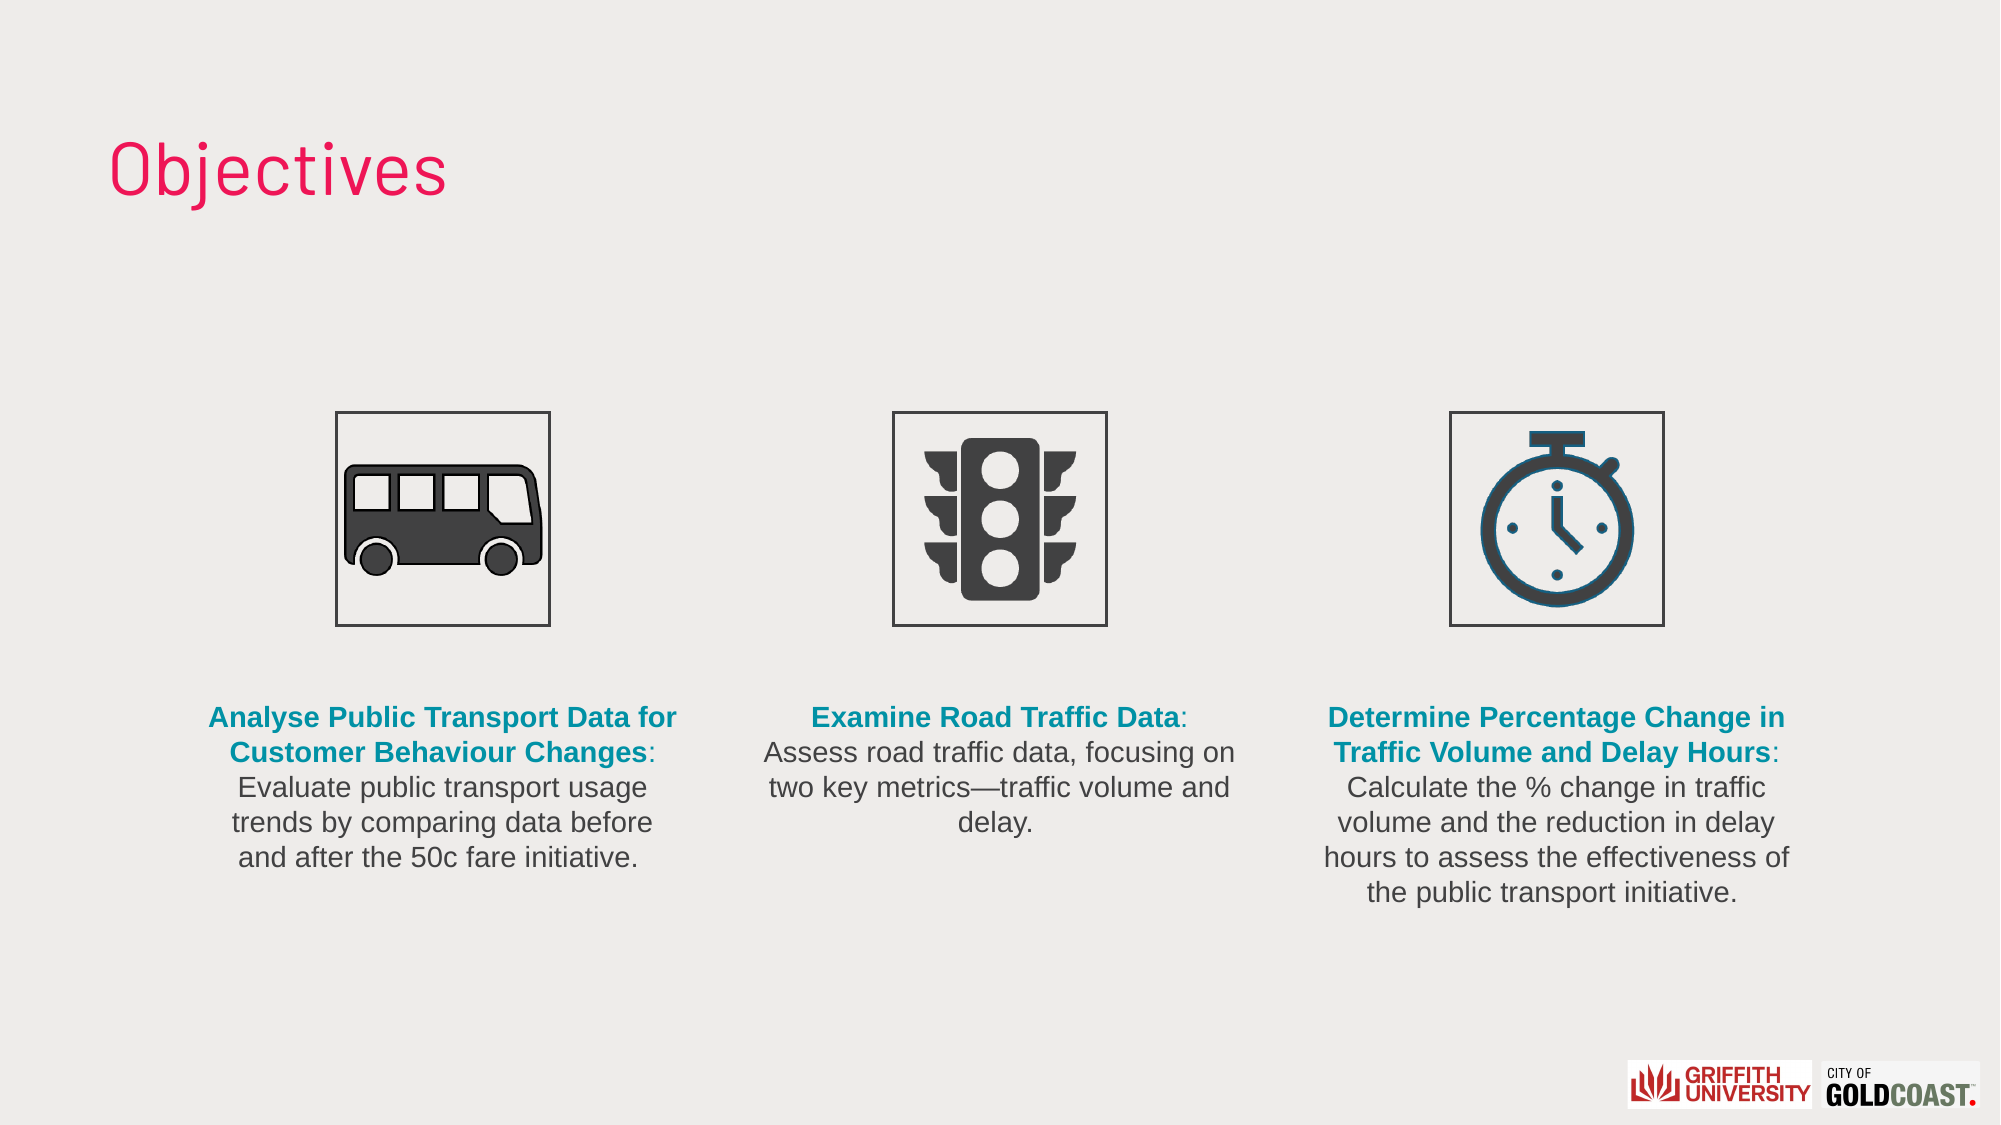

# Objectives
Analyse Public Transport Data for Customer Behaviour Changes: Evaluate public transport usage trends by comparing data before and after the 50c fare initiative.
Examine Road Traffic Data: Assess road traffic data, focusing on two key metrics—traffic volume and delay.
Determine Percentage Change in Traffic Volume and Delay Hours: Calculate the % change in traffic volume and the reduction in delay hours to assess the effectiveness of the public transport initiative.